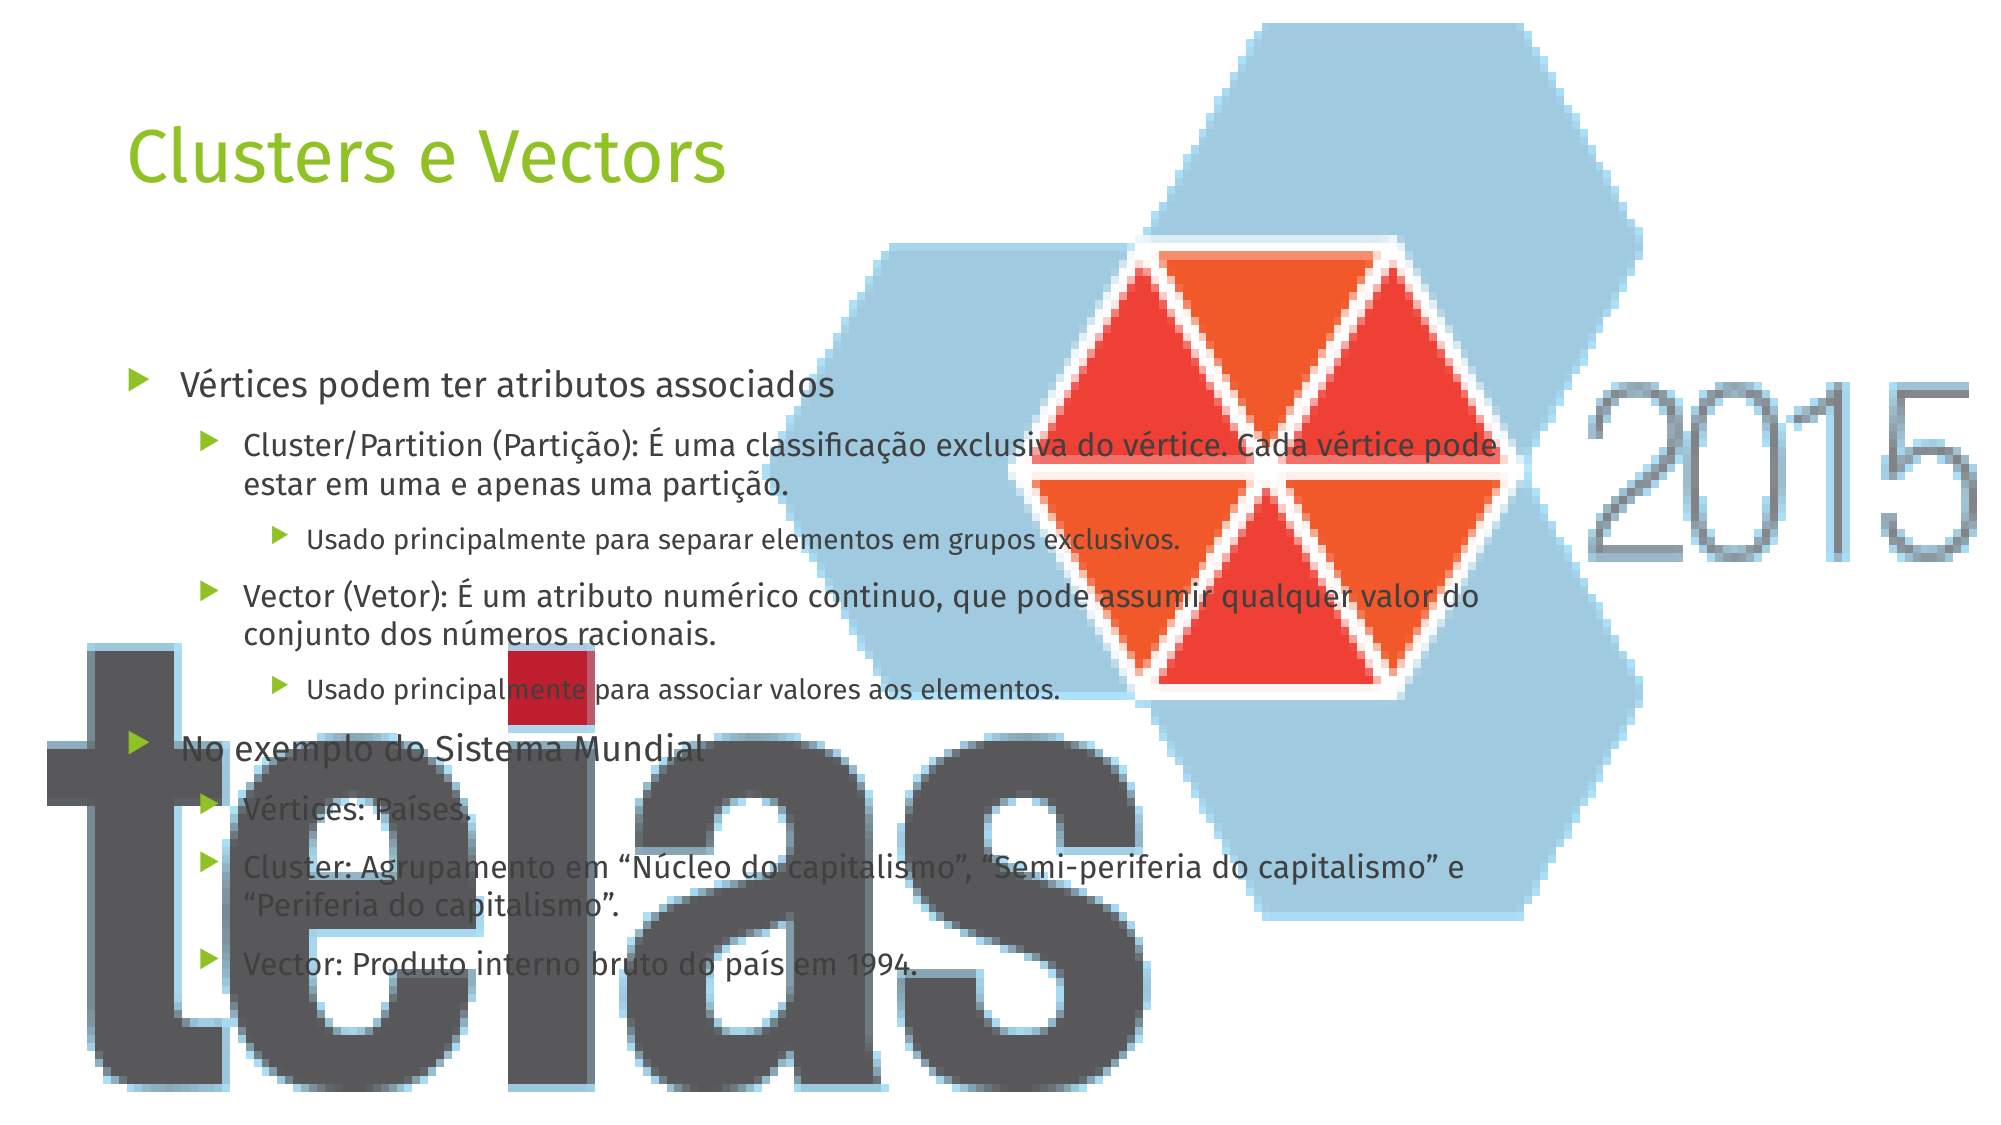

# Clusters e Vectors
Vértices podem ter atributos associados
Cluster/Partition (Partição): É uma classificação exclusiva do vértice. Cada vértice pode estar em uma e apenas uma partição.
Usado principalmente para separar elementos em grupos exclusivos.
Vector (Vetor): É um atributo numérico continuo, que pode assumir qualquer valor do conjunto dos números racionais.
Usado principalmente para associar valores aos elementos.
No exemplo do Sistema Mundial
Vértices: Países.
Cluster: Agrupamento em “Núcleo do capitalismo”, “Semi-periferia do capitalismo” e “Periferia do capitalismo”.
Vector: Produto interno bruto do país em 1994.